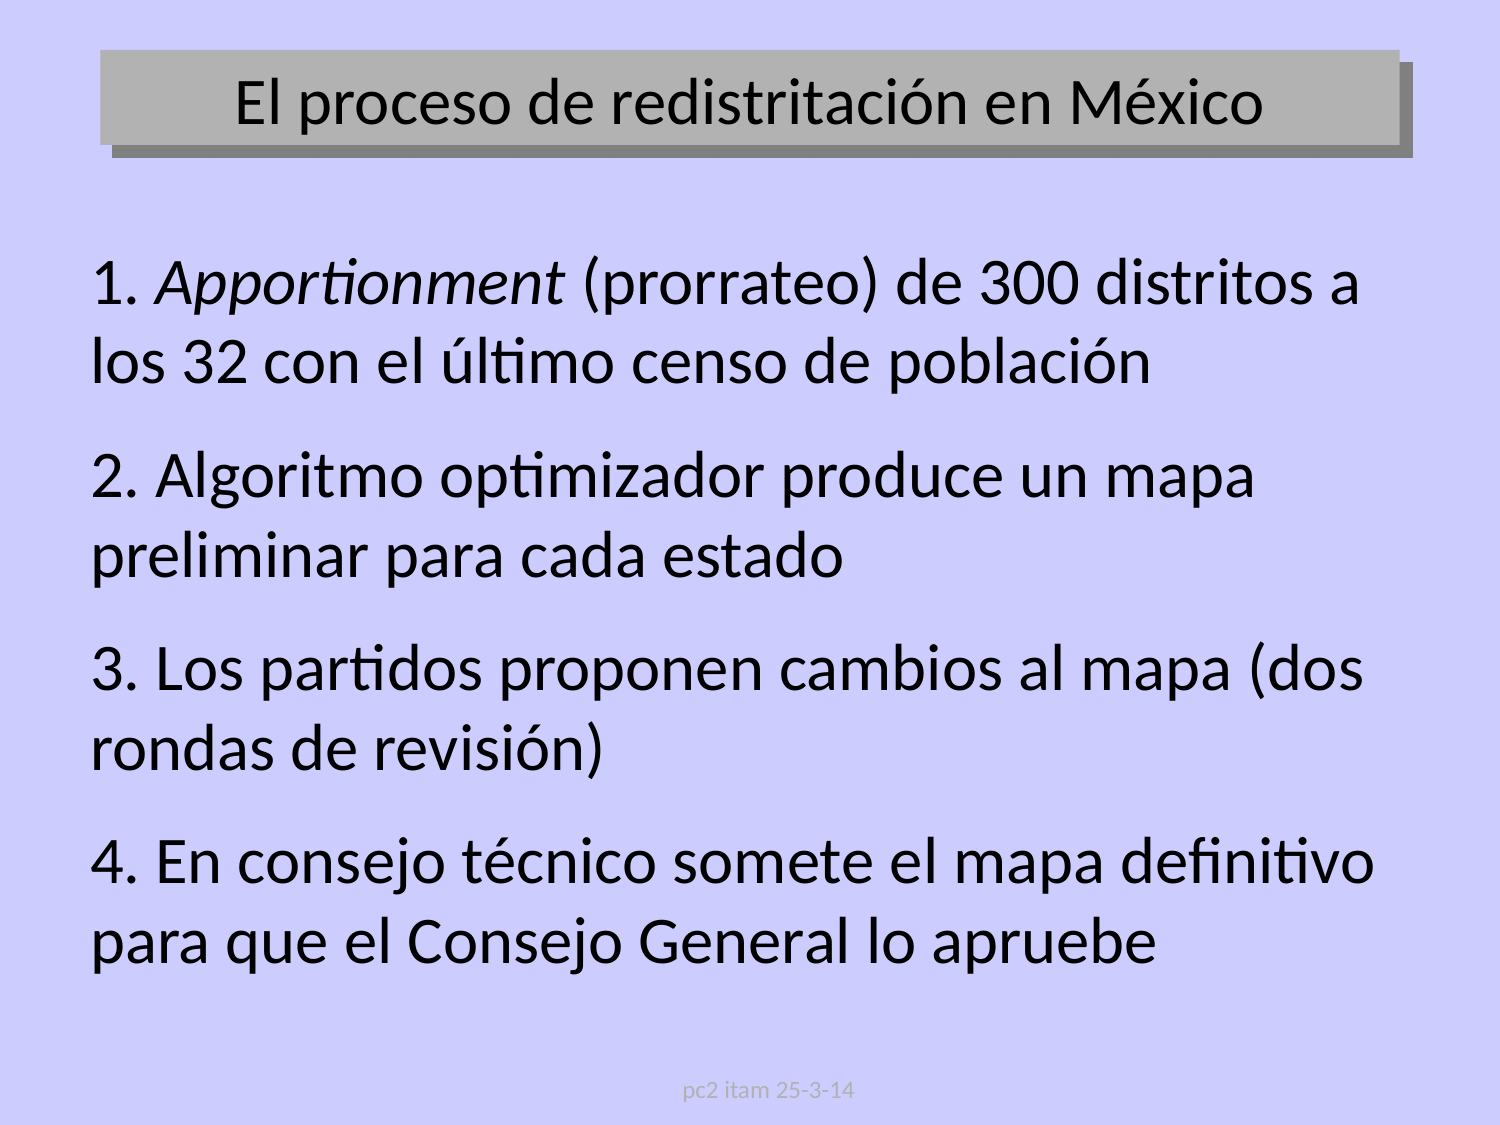

El proceso de redistritación en México
1. Apportionment (prorrateo) de 300 distritos a los 32 con el último censo de población
2. Algoritmo optimizador produce un mapa preliminar para cada estado
3. Los partidos proponen cambios al mapa (dos rondas de revisión)
4. En consejo técnico somete el mapa definitivo para que el Consejo General lo apruebe